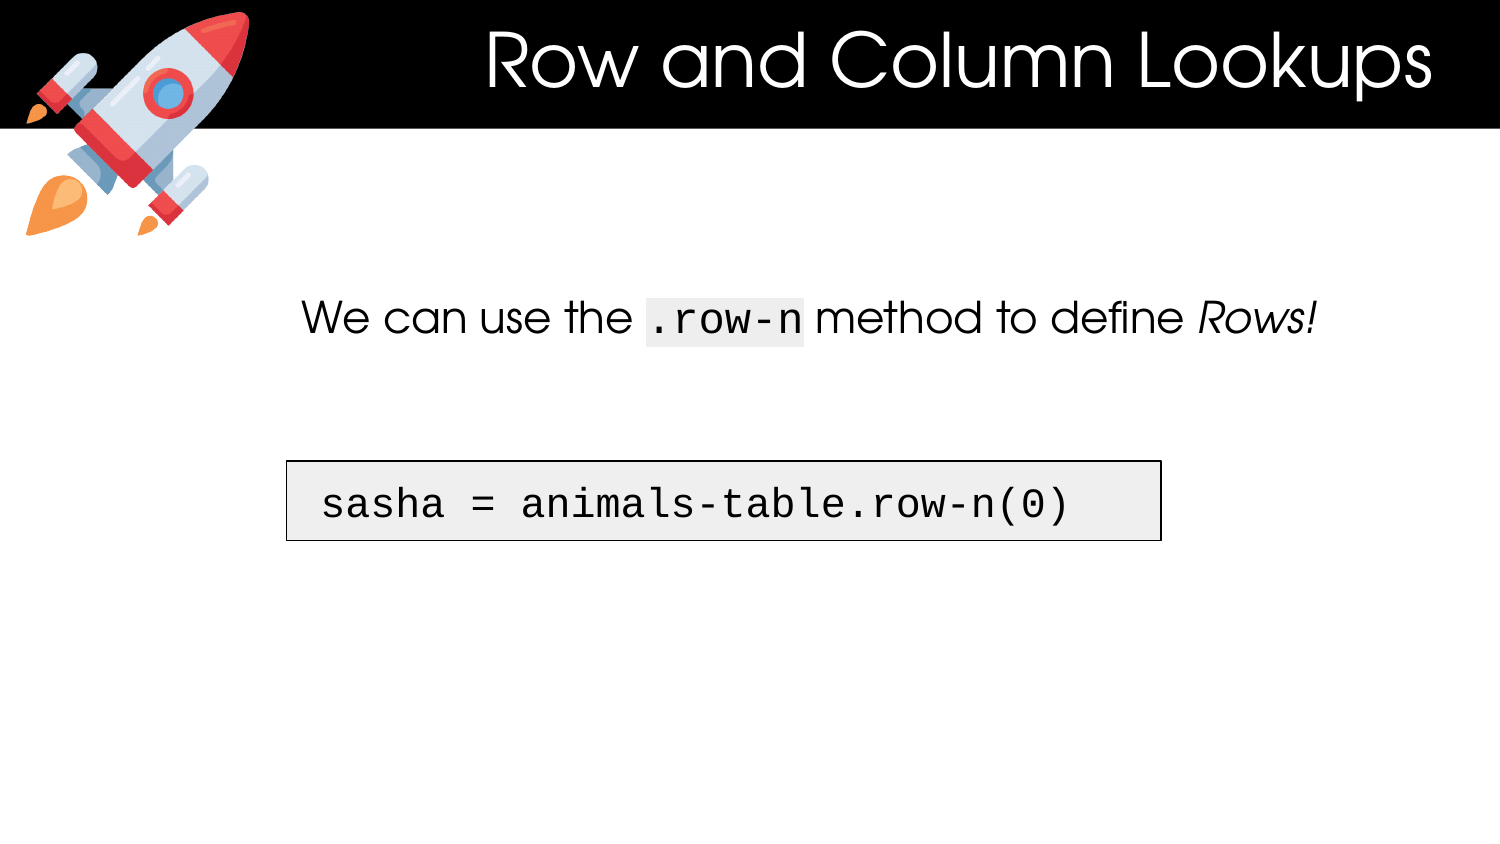

# Row and Column Lookups
We can use the .row-n method to define Rows!

sasha = animals-table.row-n(0)